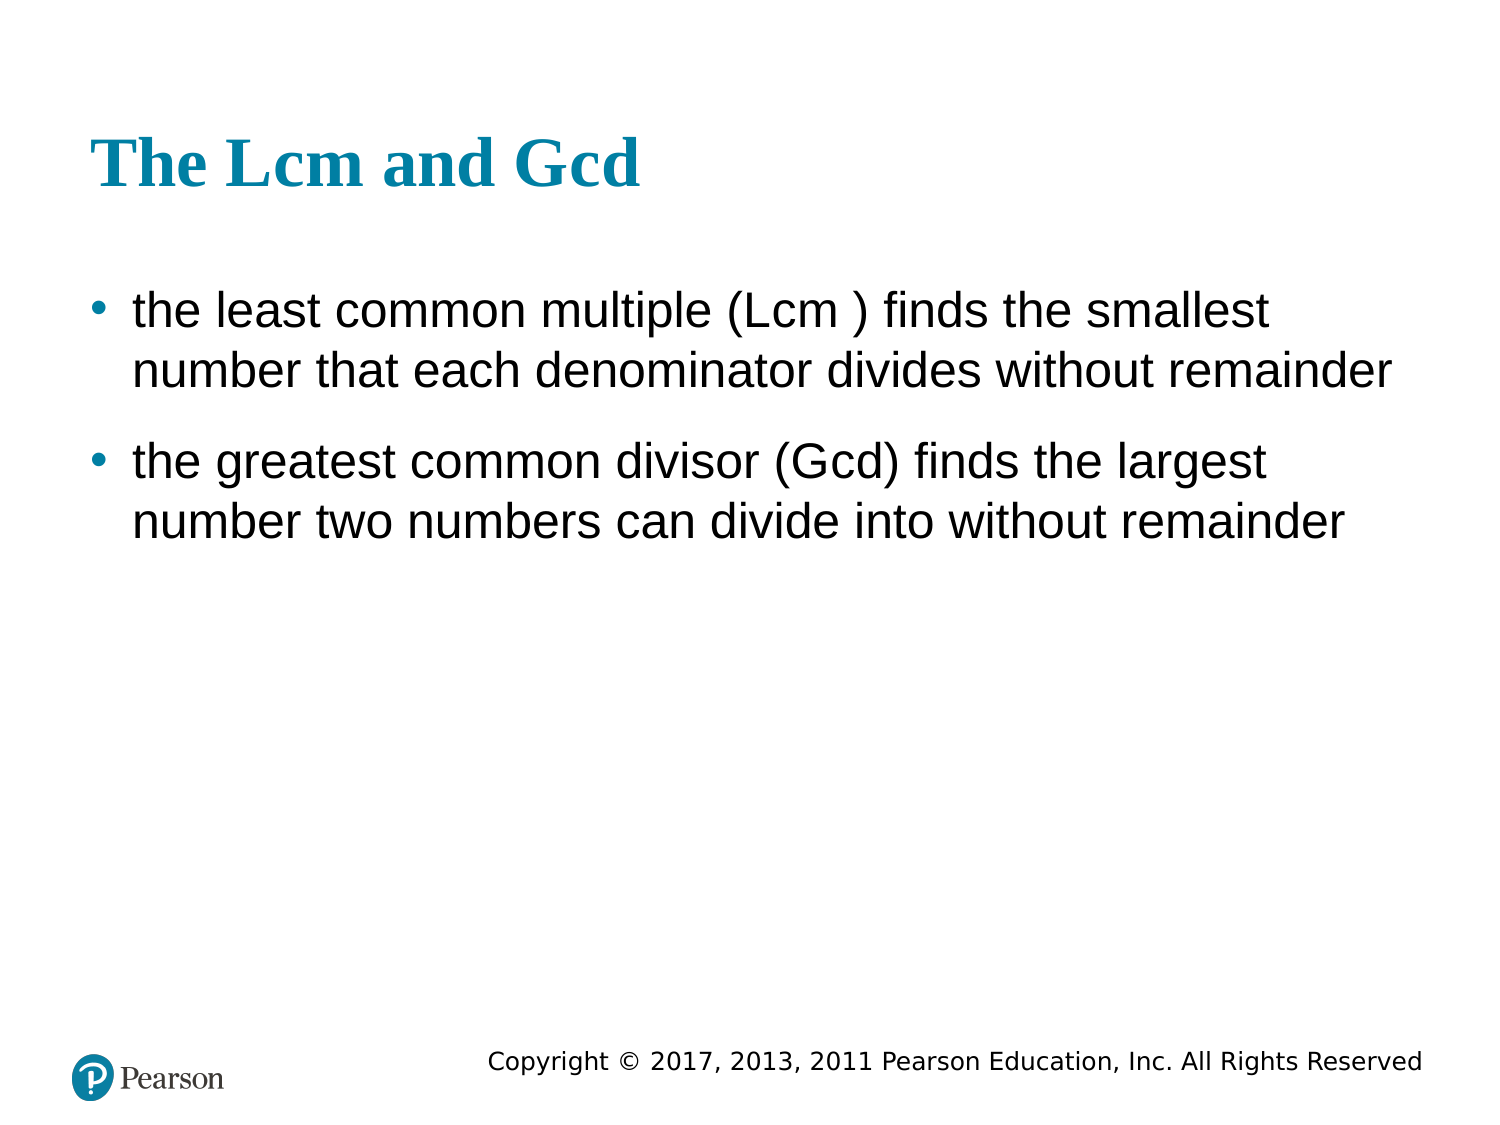

# The L c m and G c d
the least common multiple (L c m ) finds the smallest number that each denominator divides without remainder
the greatest common divisor (G c d) finds the largest number two numbers can divide into without remainder